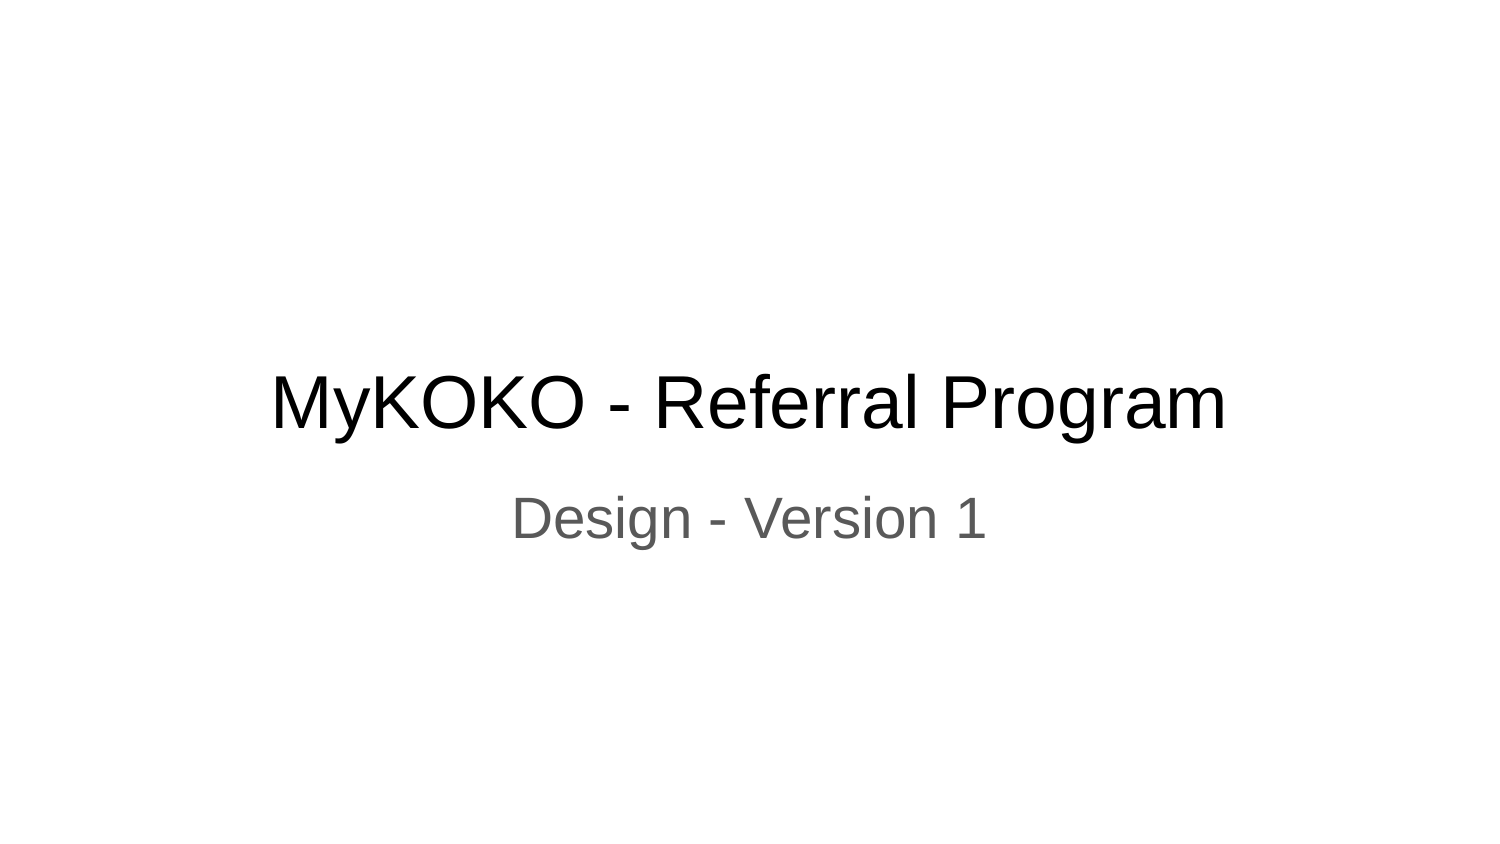

# MyKOKO - Referral Program
Design - Version 1